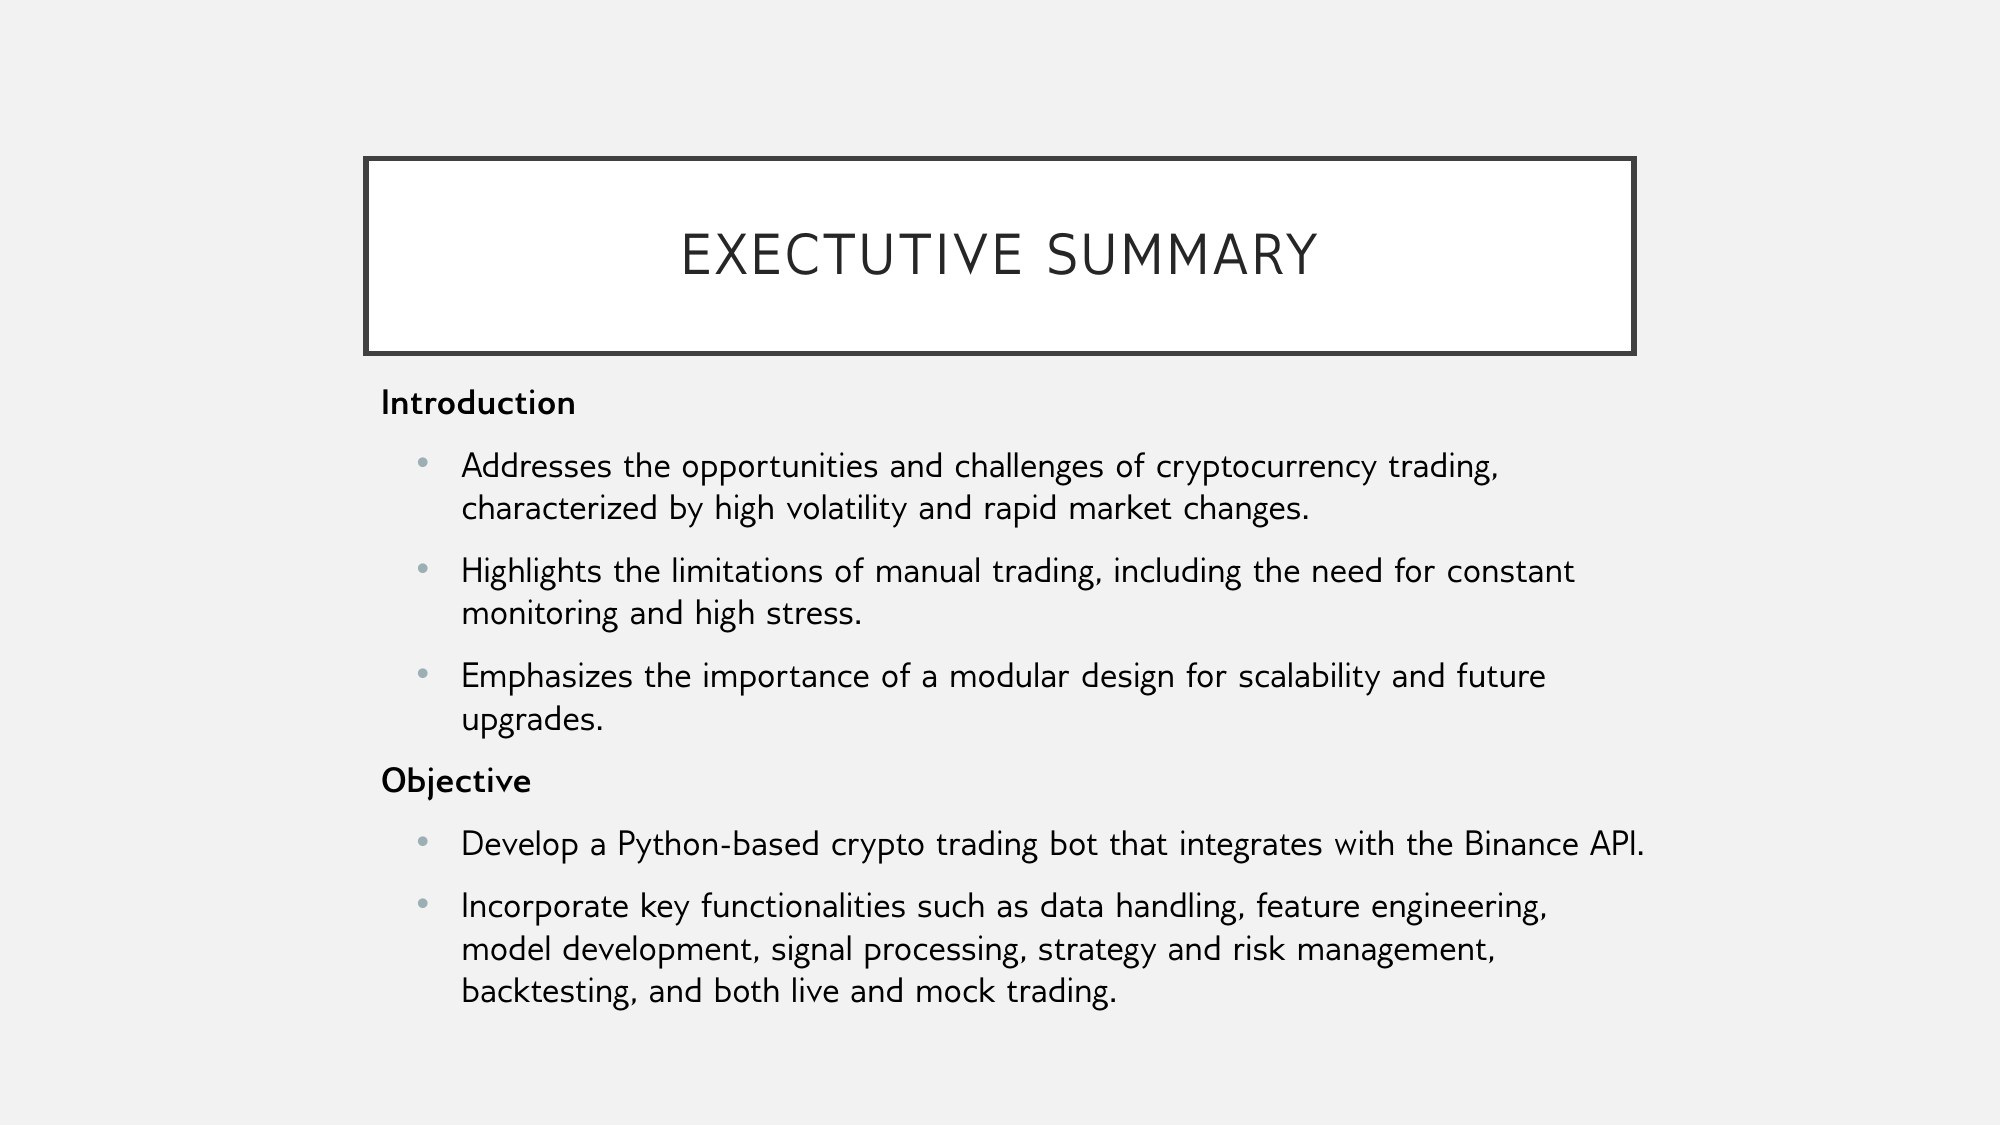

# Exectutive Summary
Introduction
Addresses the opportunities and challenges of cryptocurrency trading, characterized by high volatility and rapid market changes.
Highlights the limitations of manual trading, including the need for constant monitoring and high stress.
Emphasizes the importance of a modular design for scalability and future upgrades.
Objective
Develop a Python-based crypto trading bot that integrates with the Binance API.
Incorporate key functionalities such as data handling, feature engineering, model development, signal processing, strategy and risk management, backtesting, and both live and mock trading.